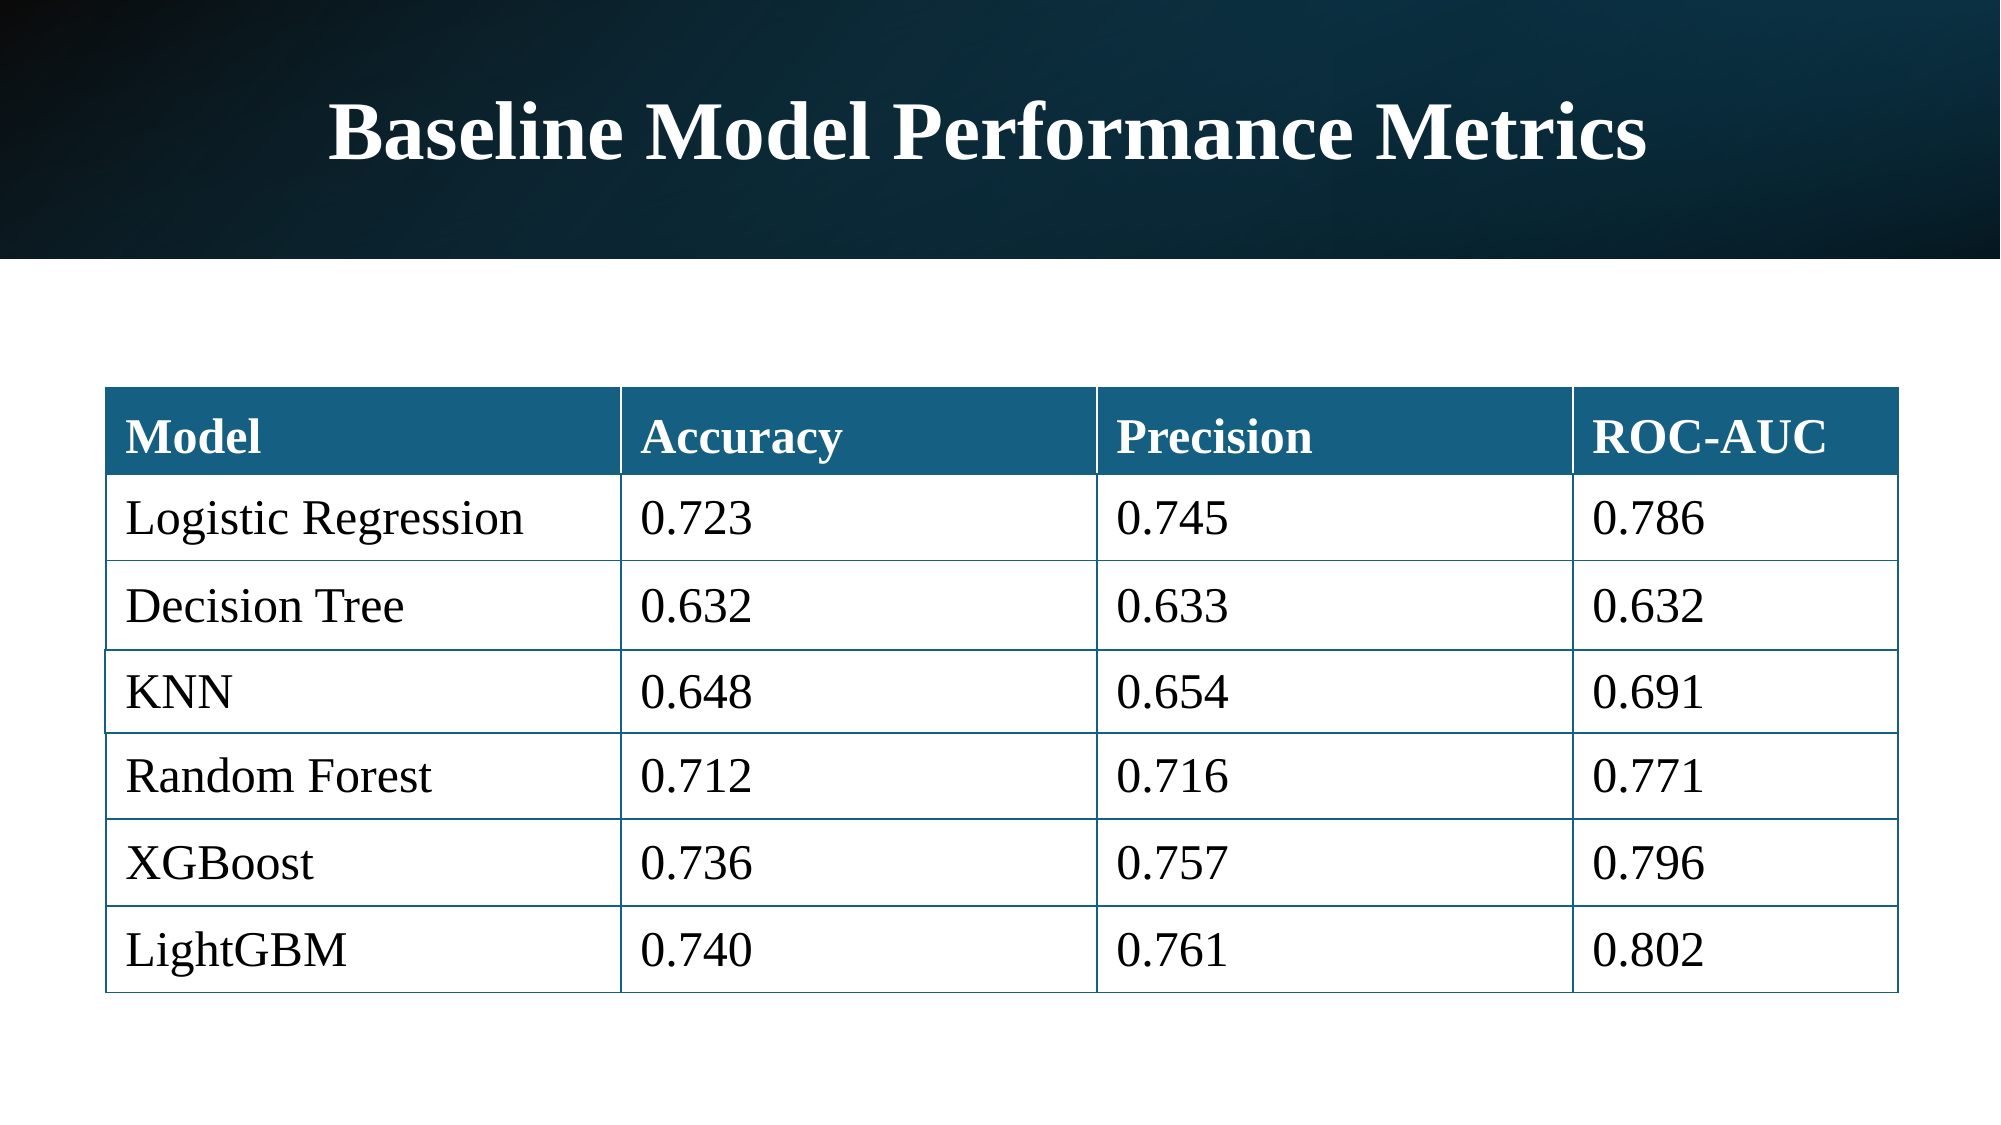

# Baseline Model Performance Metrics
| Model | Accuracy | Precision | ROC-AUC |
| --- | --- | --- | --- |
| Logistic Regression | 0.723 | 0.745 | 0.786 |
| Decision Tree | 0.632 | 0.633 | 0.632 |
| KNN | 0.648 | 0.654 | 0.691 |
| Random Forest | 0.712 | 0.716 | 0.771 |
| XGBoost | 0.736 | 0.757 | 0.796 |
| LightGBM | 0.740 | 0.761 | 0.802 |
|  |
| --- |
|  |
| --- |